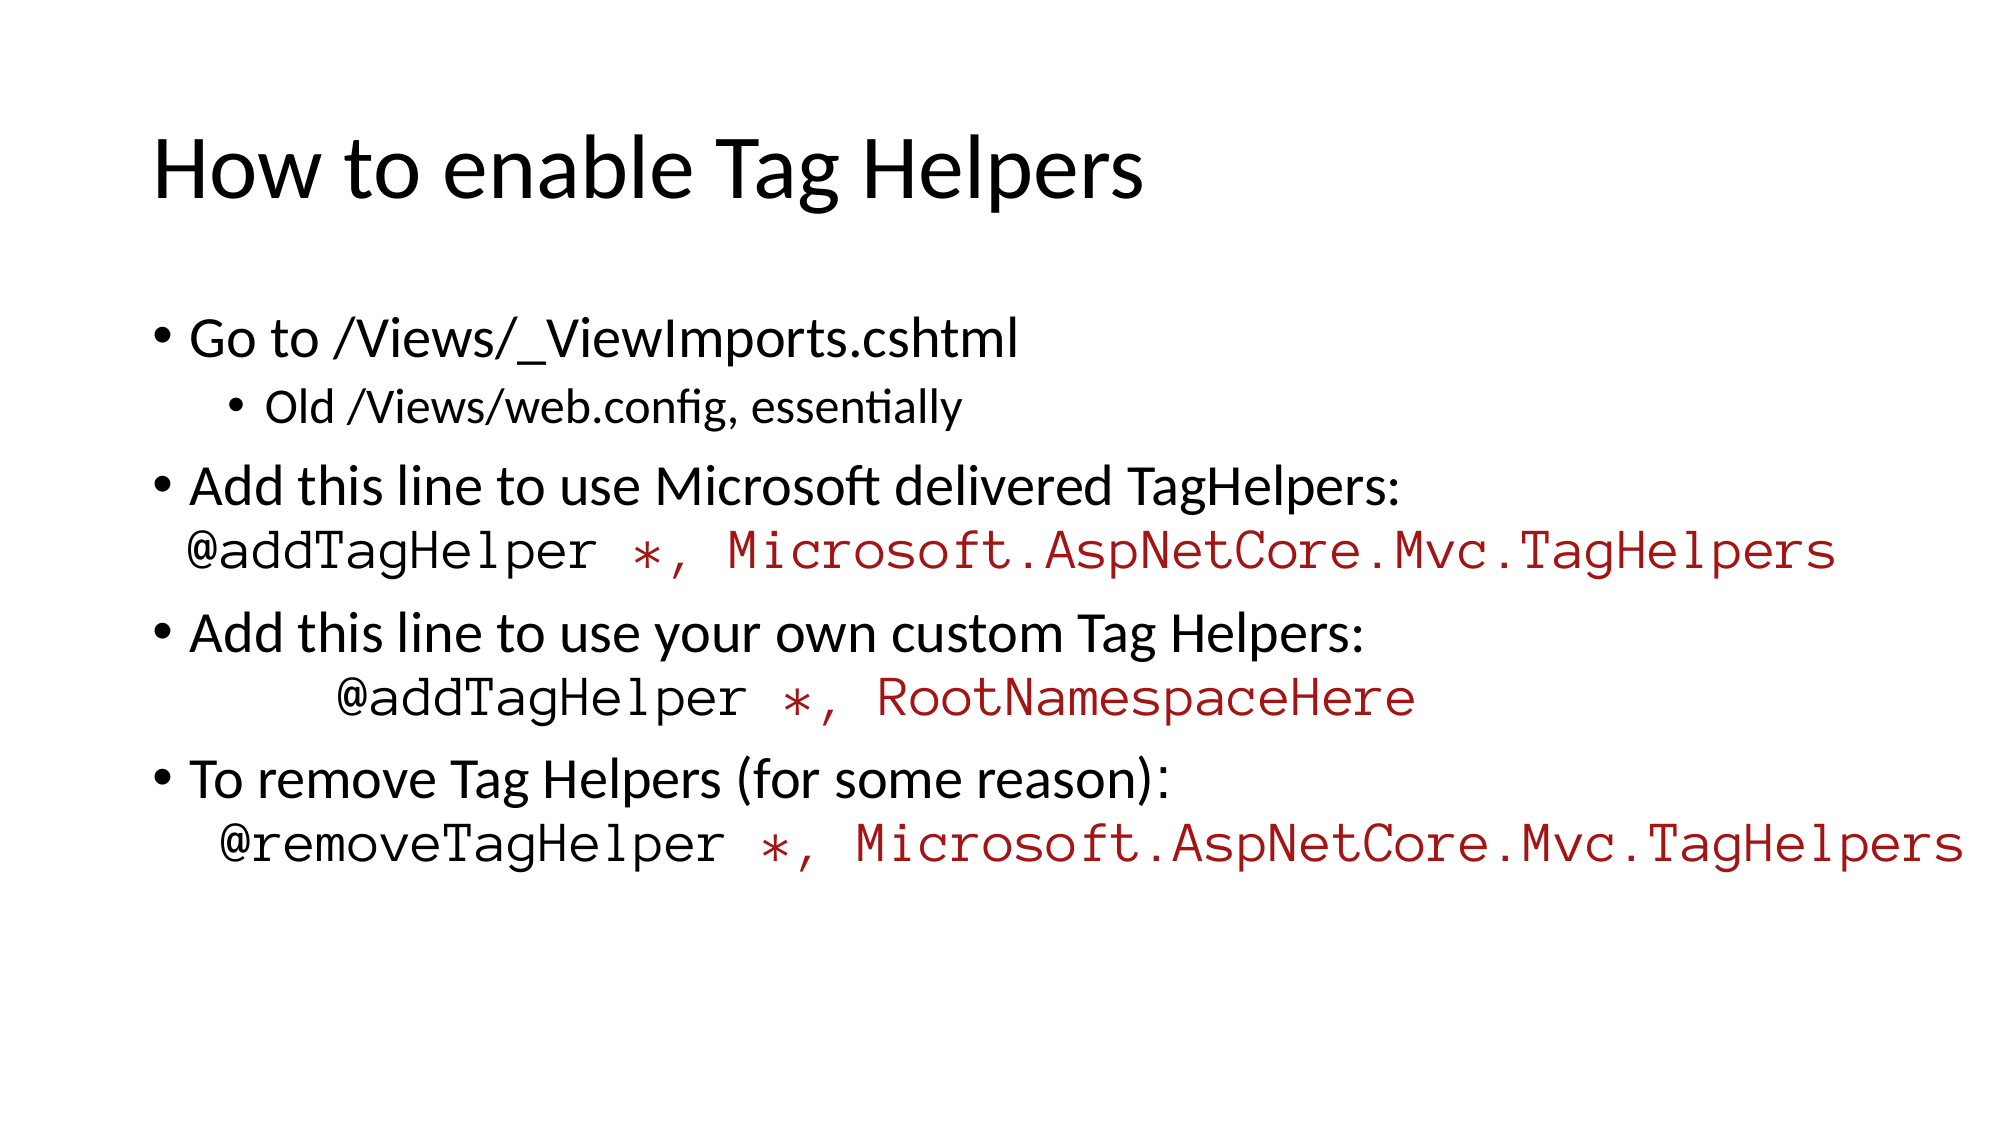

# How to enable Tag Helpers
Go to /Views/_ViewImports.cshtml
Old /Views/web.config, essentially
Add this line to use Microsoft delivered TagHelpers: 	@addTagHelper *, Microsoft.AspNetCore.Mvc.TagHelpers
Add this line to use your own custom Tag Helpers:
	@addTagHelper *, RootNamespaceHere
To remove Tag Helpers (for some reason):
  @removeTagHelper *, Microsoft.AspNetCore.Mvc.TagHelpers